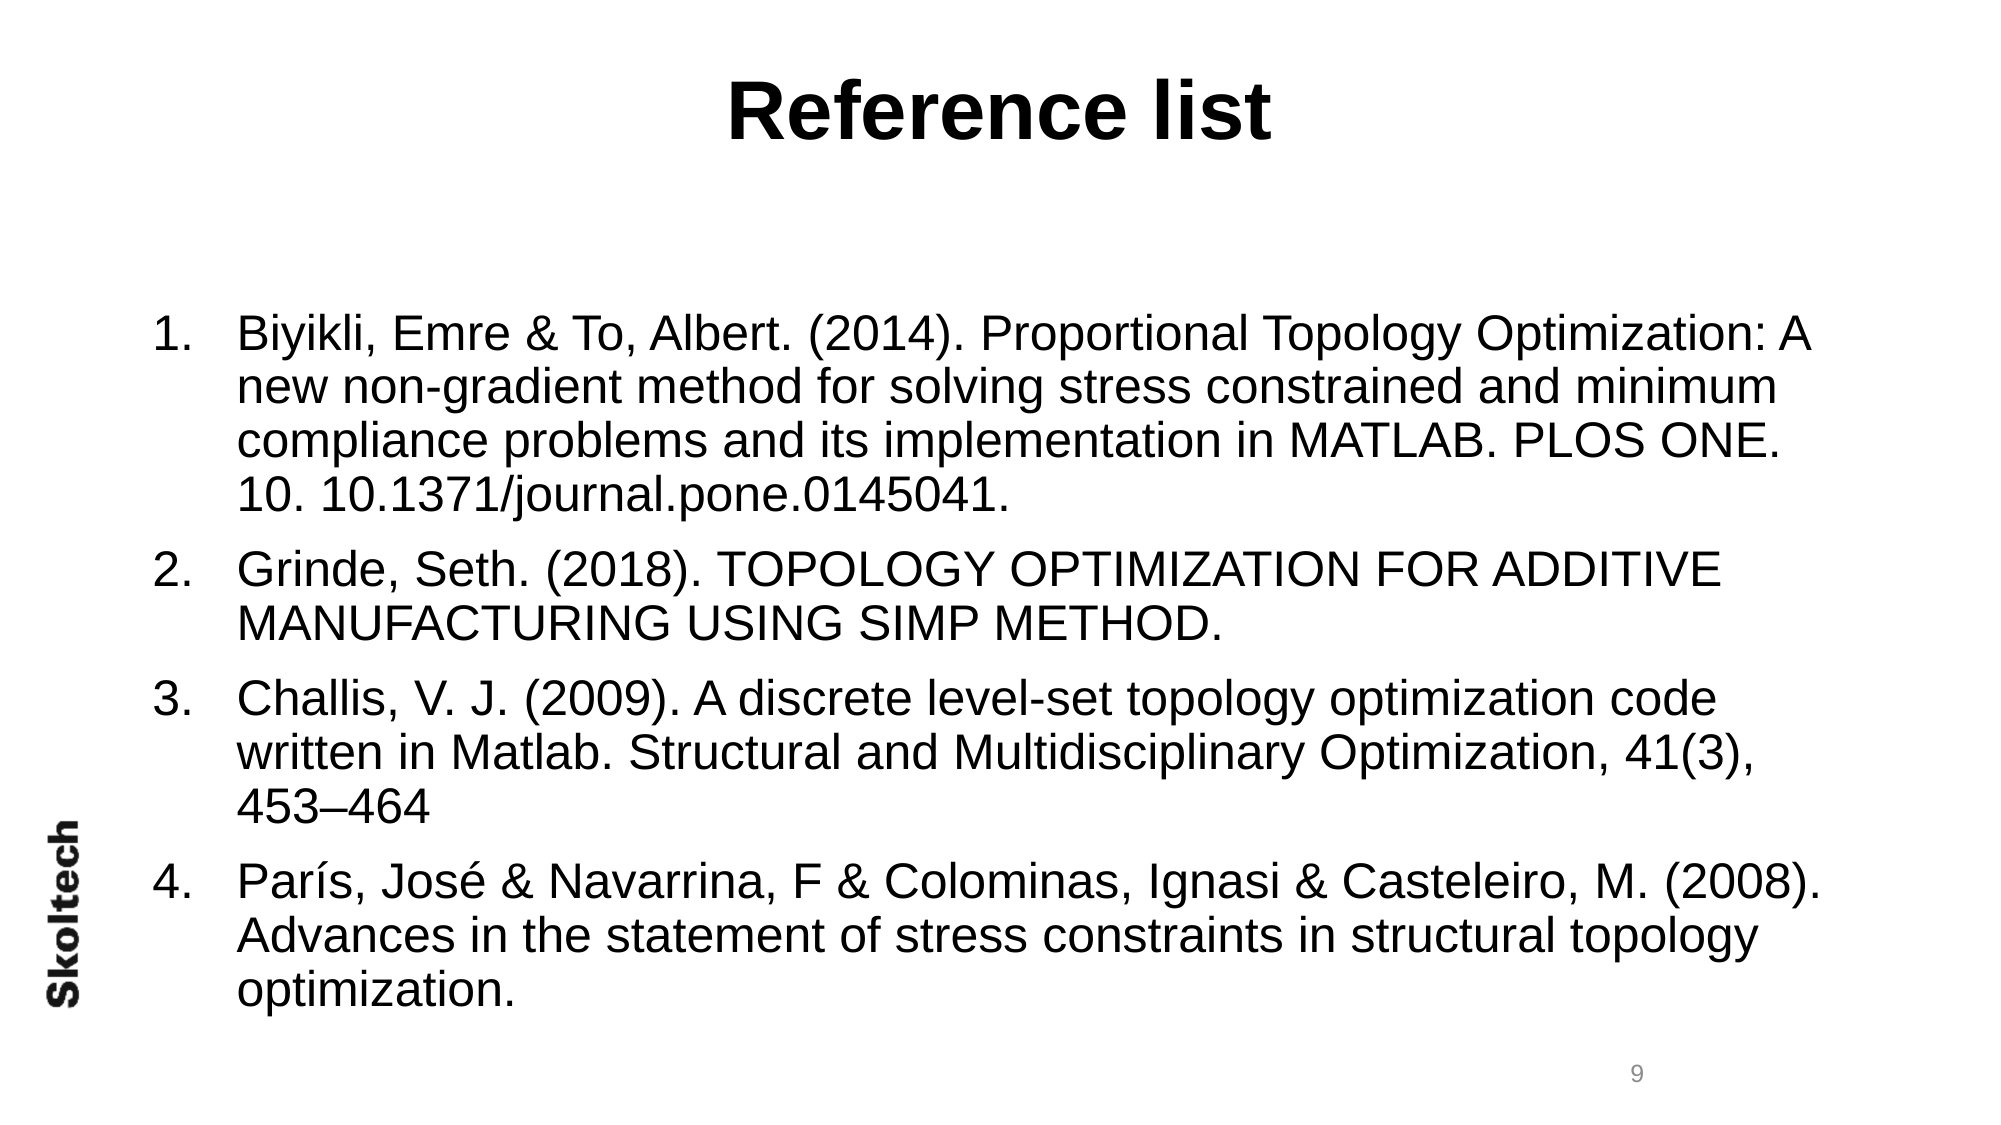

# Reference list
Biyikli, Emre & To, Albert. (2014). Proportional Topology Optimization: A new non-gradient method for solving stress constrained and minimum compliance problems and its implementation in MATLAB. PLOS ONE. 10. 10.1371/journal.pone.0145041.
Grinde, Seth. (2018). TOPOLOGY OPTIMIZATION FOR ADDITIVE MANUFACTURING USING SIMP METHOD.
Challis, V. J. (2009). A discrete level-set topology optimization code written in Matlab. Structural and Multidisciplinary Optimization, 41(3), 453–464
París, José & Navarrina, F & Colominas, Ignasi & Casteleiro, M. (2008). Advances in the statement of stress constraints in structural topology optimization.

9